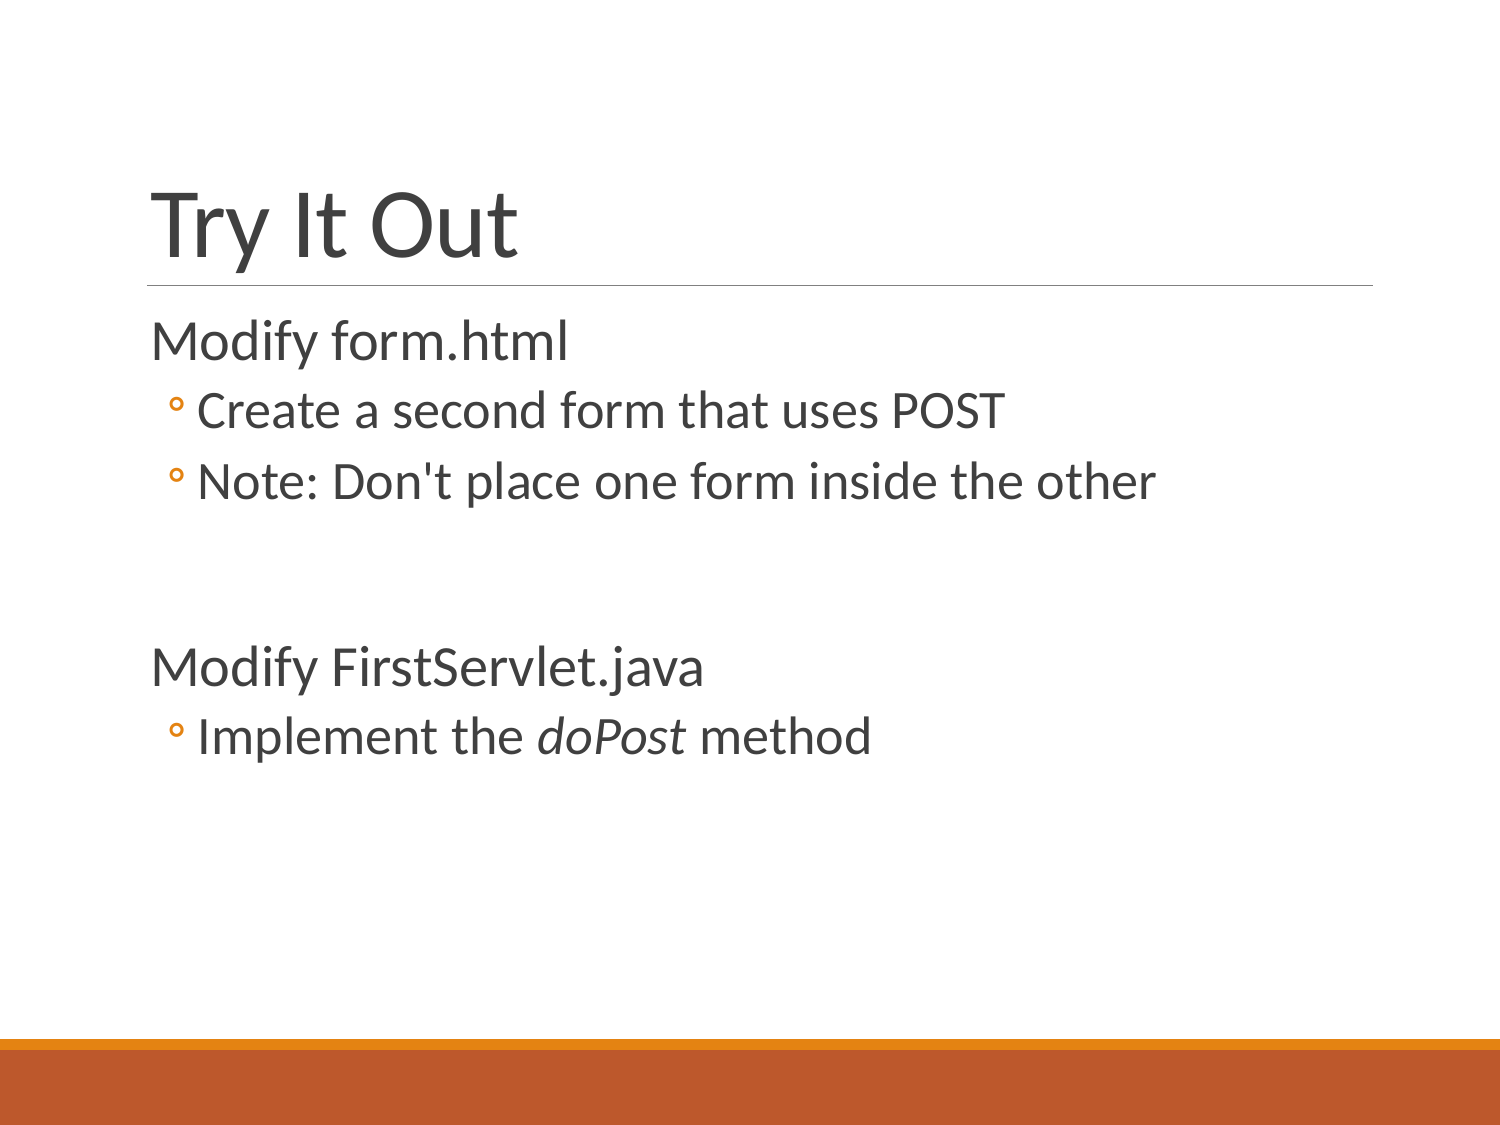

# Try It Out
Modify form.html
Create a second form that uses POST
Note: Don't place one form inside the other

Modify FirstServlet.java
Implement the doPost method